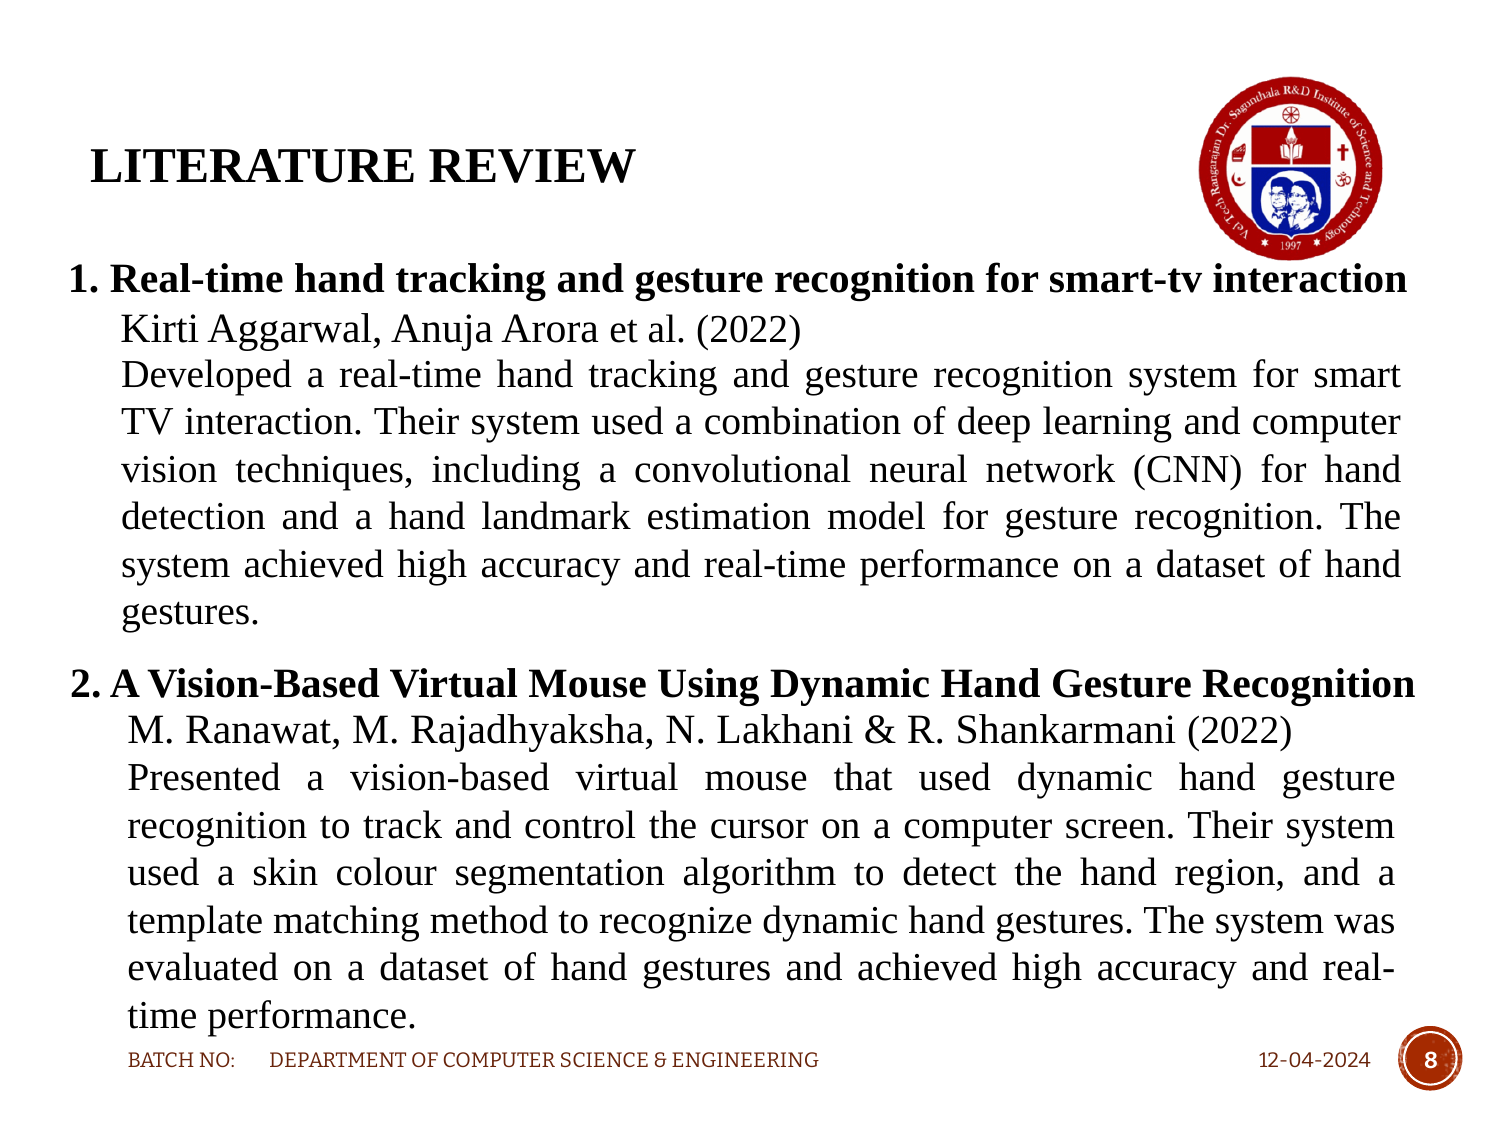

# LITERATURE REVIEW
1. Real-time hand tracking and gesture recognition for smart-tv interaction
     Kirti Aggarwal, Anuja Arora et al. (2022)
Developed a real-time hand tracking and gesture recognition system for smart TV interaction. Their system used a combination of deep learning and computer vision techniques, including a convolutional neural network (CNN) for hand detection and a hand landmark estimation model for gesture recognition. The system achieved high accuracy and real-time performance on a dataset of hand gestures.
2. A Vision-Based Virtual Mouse Using Dynamic Hand Gesture Recognition
M. Ranawat, M. Rajadhyaksha, N. Lakhani & R. Shankarmani (2022)
Presented a vision-based virtual mouse that used dynamic hand gesture recognition to track and control the cursor on a computer screen. Their system used a skin colour segmentation algorithm to detect the hand region, and a template matching method to recognize dynamic hand gestures. The system was evaluated on a dataset of hand gestures and achieved high accuracy and real-time performance.
BATCH NO:        DEPARTMENT OF COMPUTER SCIENCE & ENGINEERING
12-04-2024
8